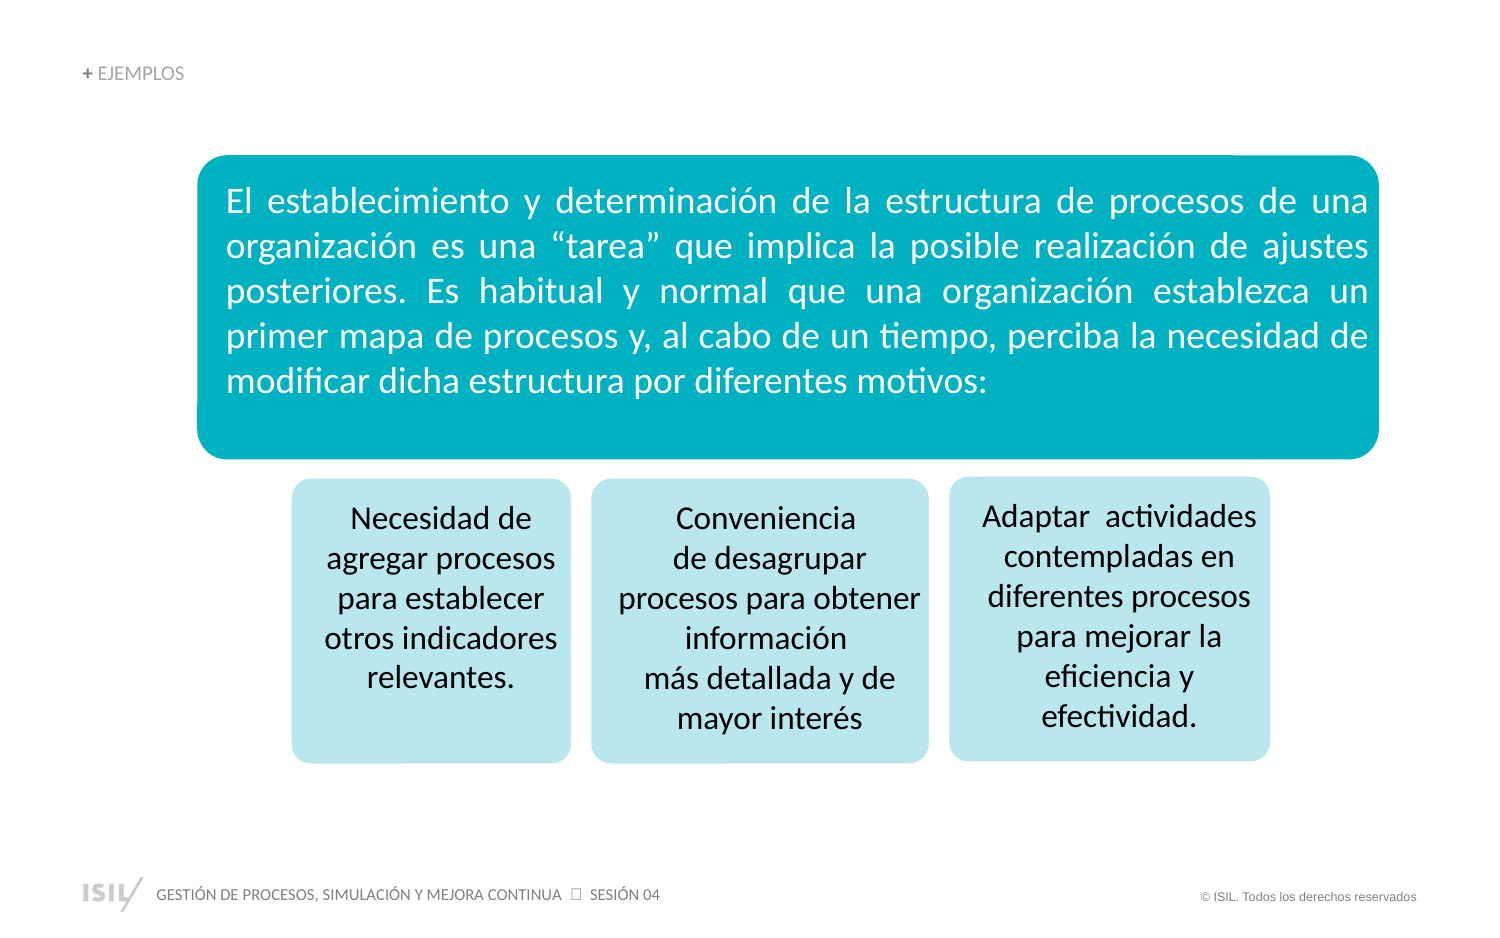

+ EJEMPLOS
El establecimiento y determinación de la estructura de procesos de una organización es una “tarea” que implica la posible realización de ajustes posteriores. Es habitual y normal que una organización establezca un primer mapa de procesos y, al cabo de un tiempo, perciba la necesidad de modificar dicha estructura por diferentes motivos:
Adaptar  actividades contempladas en diferentes procesos para mejorar la eficiencia y efectividad.
Necesidad de agregar procesos para establecer otros indicadores relevantes.
Conveniencia
de desagrupar procesos para obtener información
más detallada y de mayor interés